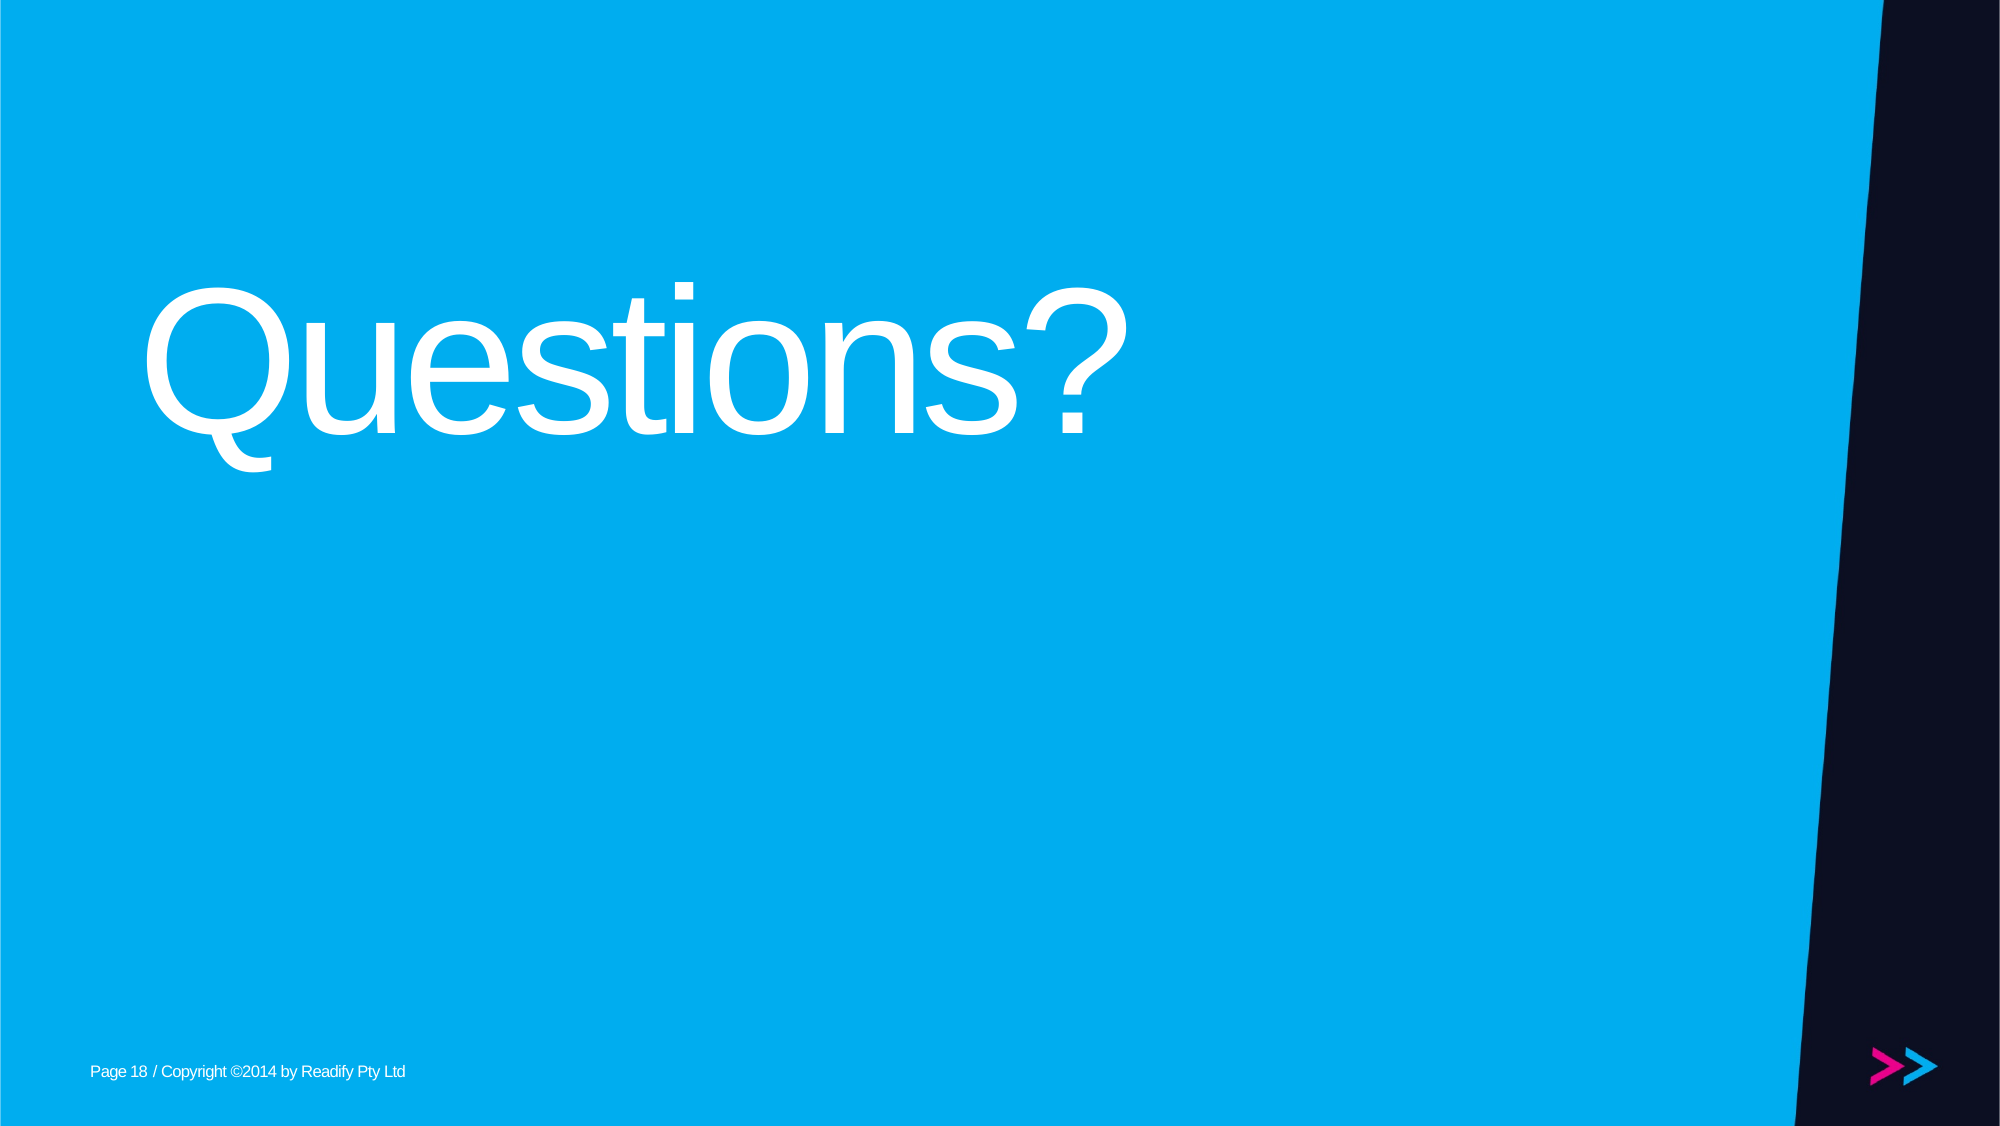

# Questions?
18
/ Copyright ©2014 by Readify Pty Ltd